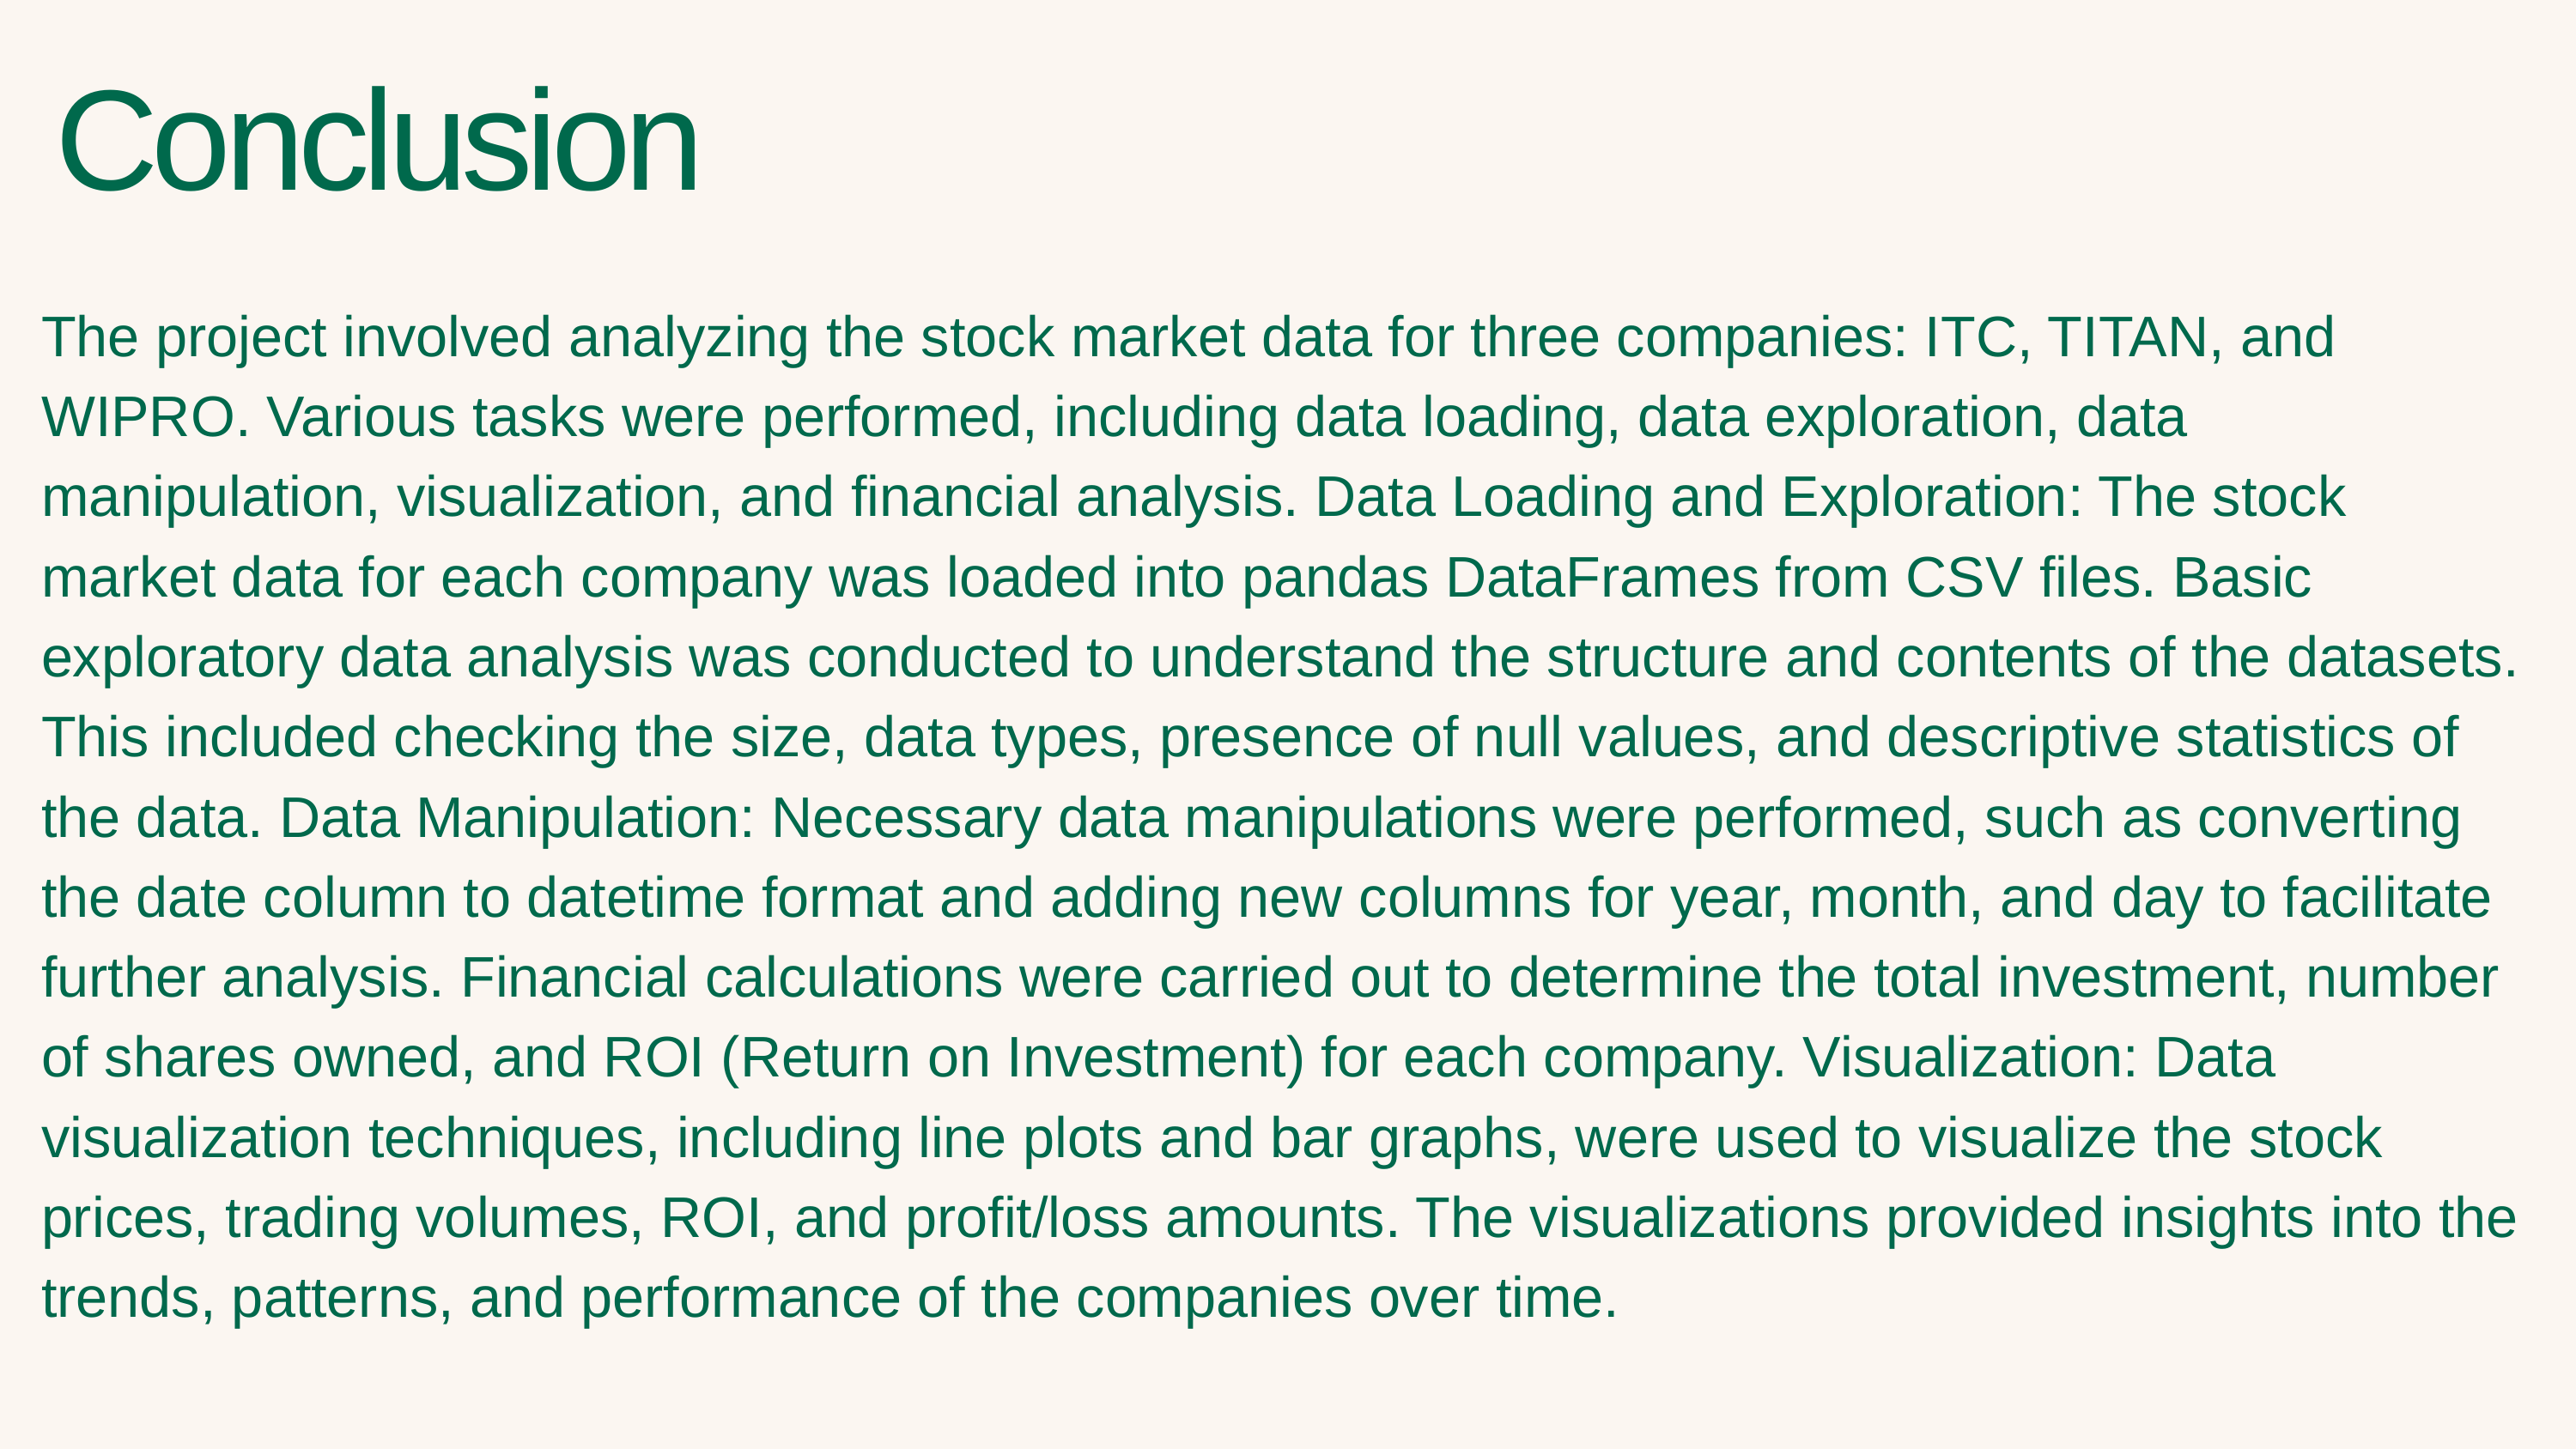

Conclusion
The project involved analyzing the stock market data for three companies: ITC, TITAN, and WIPRO. Various tasks were performed, including data loading, data exploration, data manipulation, visualization, and financial analysis. Data Loading and Exploration: The stock market data for each company was loaded into pandas DataFrames from CSV files. Basic exploratory data analysis was conducted to understand the structure and contents of the datasets. This included checking the size, data types, presence of null values, and descriptive statistics of the data. Data Manipulation: Necessary data manipulations were performed, such as converting the date column to datetime format and adding new columns for year, month, and day to facilitate further analysis. Financial calculations were carried out to determine the total investment, number of shares owned, and ROI (Return on Investment) for each company. Visualization: Data visualization techniques, including line plots and bar graphs, were used to visualize the stock prices, trading volumes, ROI, and profit/loss amounts. The visualizations provided insights into the trends, patterns, and performance of the companies over time.